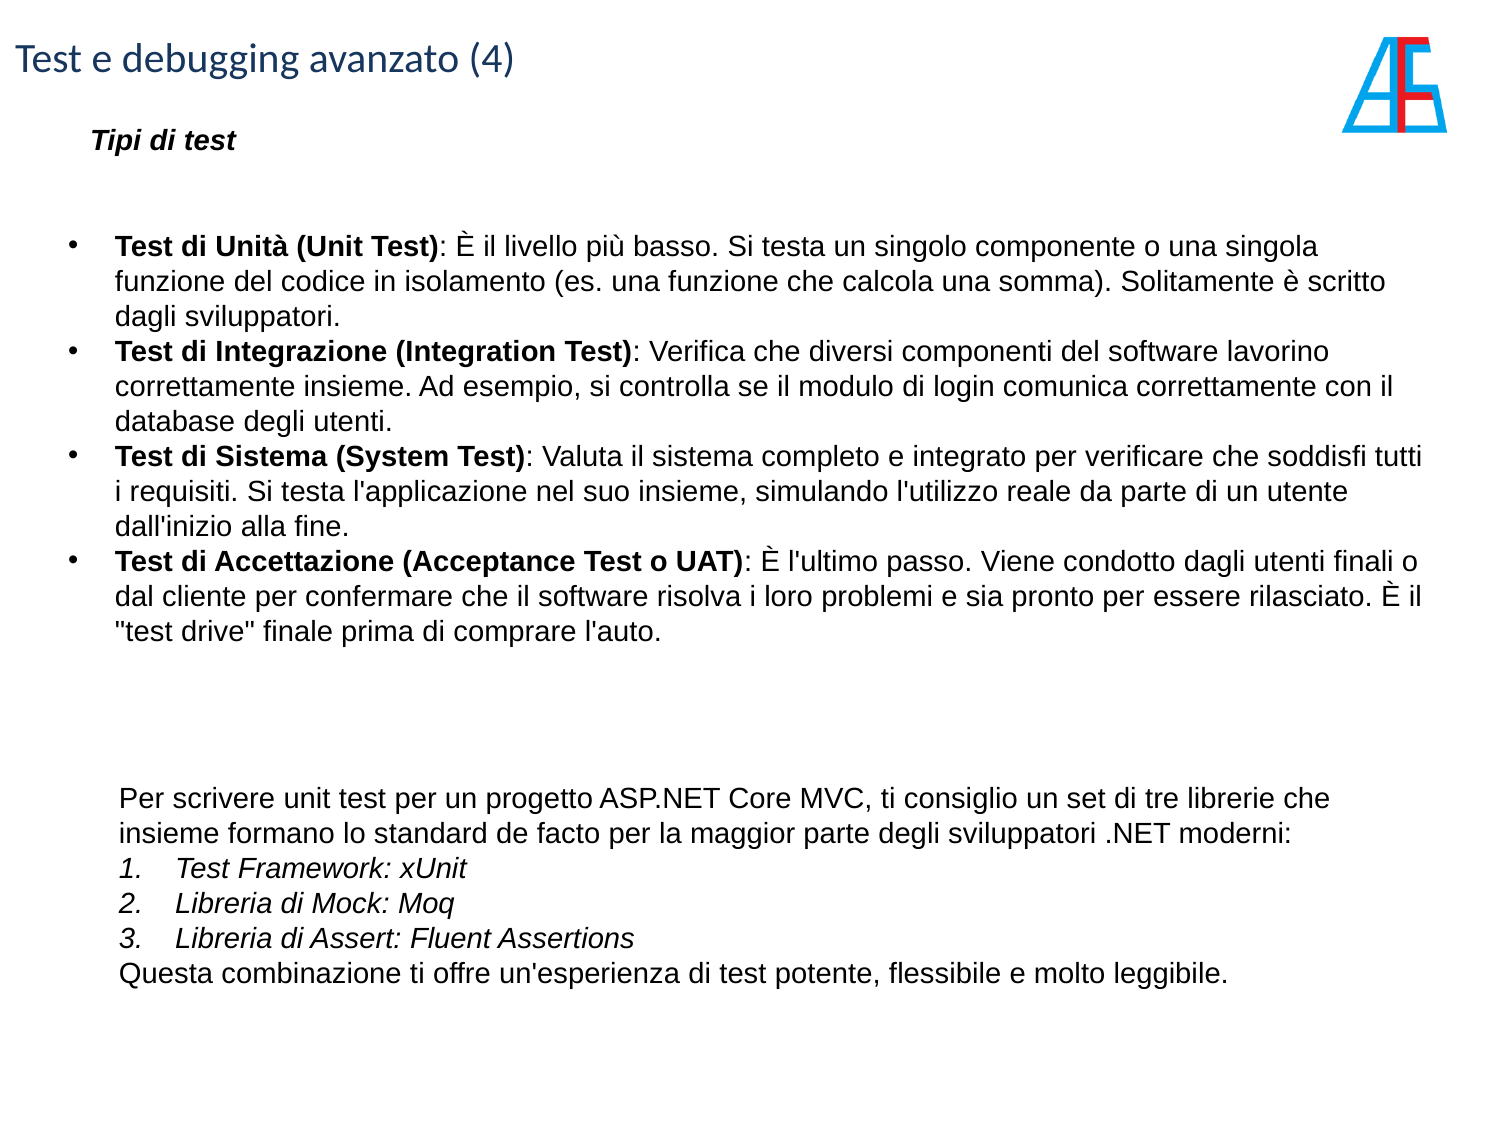

Test e debugging avanzato (4)
Tipi di test
Test di Unità (Unit Test): È il livello più basso. Si testa un singolo componente o una singola funzione del codice in isolamento (es. una funzione che calcola una somma). Solitamente è scritto dagli sviluppatori.
Test di Integrazione (Integration Test): Verifica che diversi componenti del software lavorino correttamente insieme. Ad esempio, si controlla se il modulo di login comunica correttamente con il database degli utenti.
Test di Sistema (System Test): Valuta il sistema completo e integrato per verificare che soddisfi tutti i requisiti. Si testa l'applicazione nel suo insieme, simulando l'utilizzo reale da parte di un utente dall'inizio alla fine.
Test di Accettazione (Acceptance Test o UAT): È l'ultimo passo. Viene condotto dagli utenti finali o dal cliente per confermare che il software risolva i loro problemi e sia pronto per essere rilasciato. È il "test drive" finale prima di comprare l'auto.
Per scrivere unit test per un progetto ASP.NET Core MVC, ti consiglio un set di tre librerie che insieme formano lo standard de facto per la maggior parte degli sviluppatori .NET moderni:
Test Framework: xUnit
Libreria di Mock: Moq
Libreria di Assert: Fluent Assertions
Questa combinazione ti offre un'esperienza di test potente, flessibile e molto leggibile.